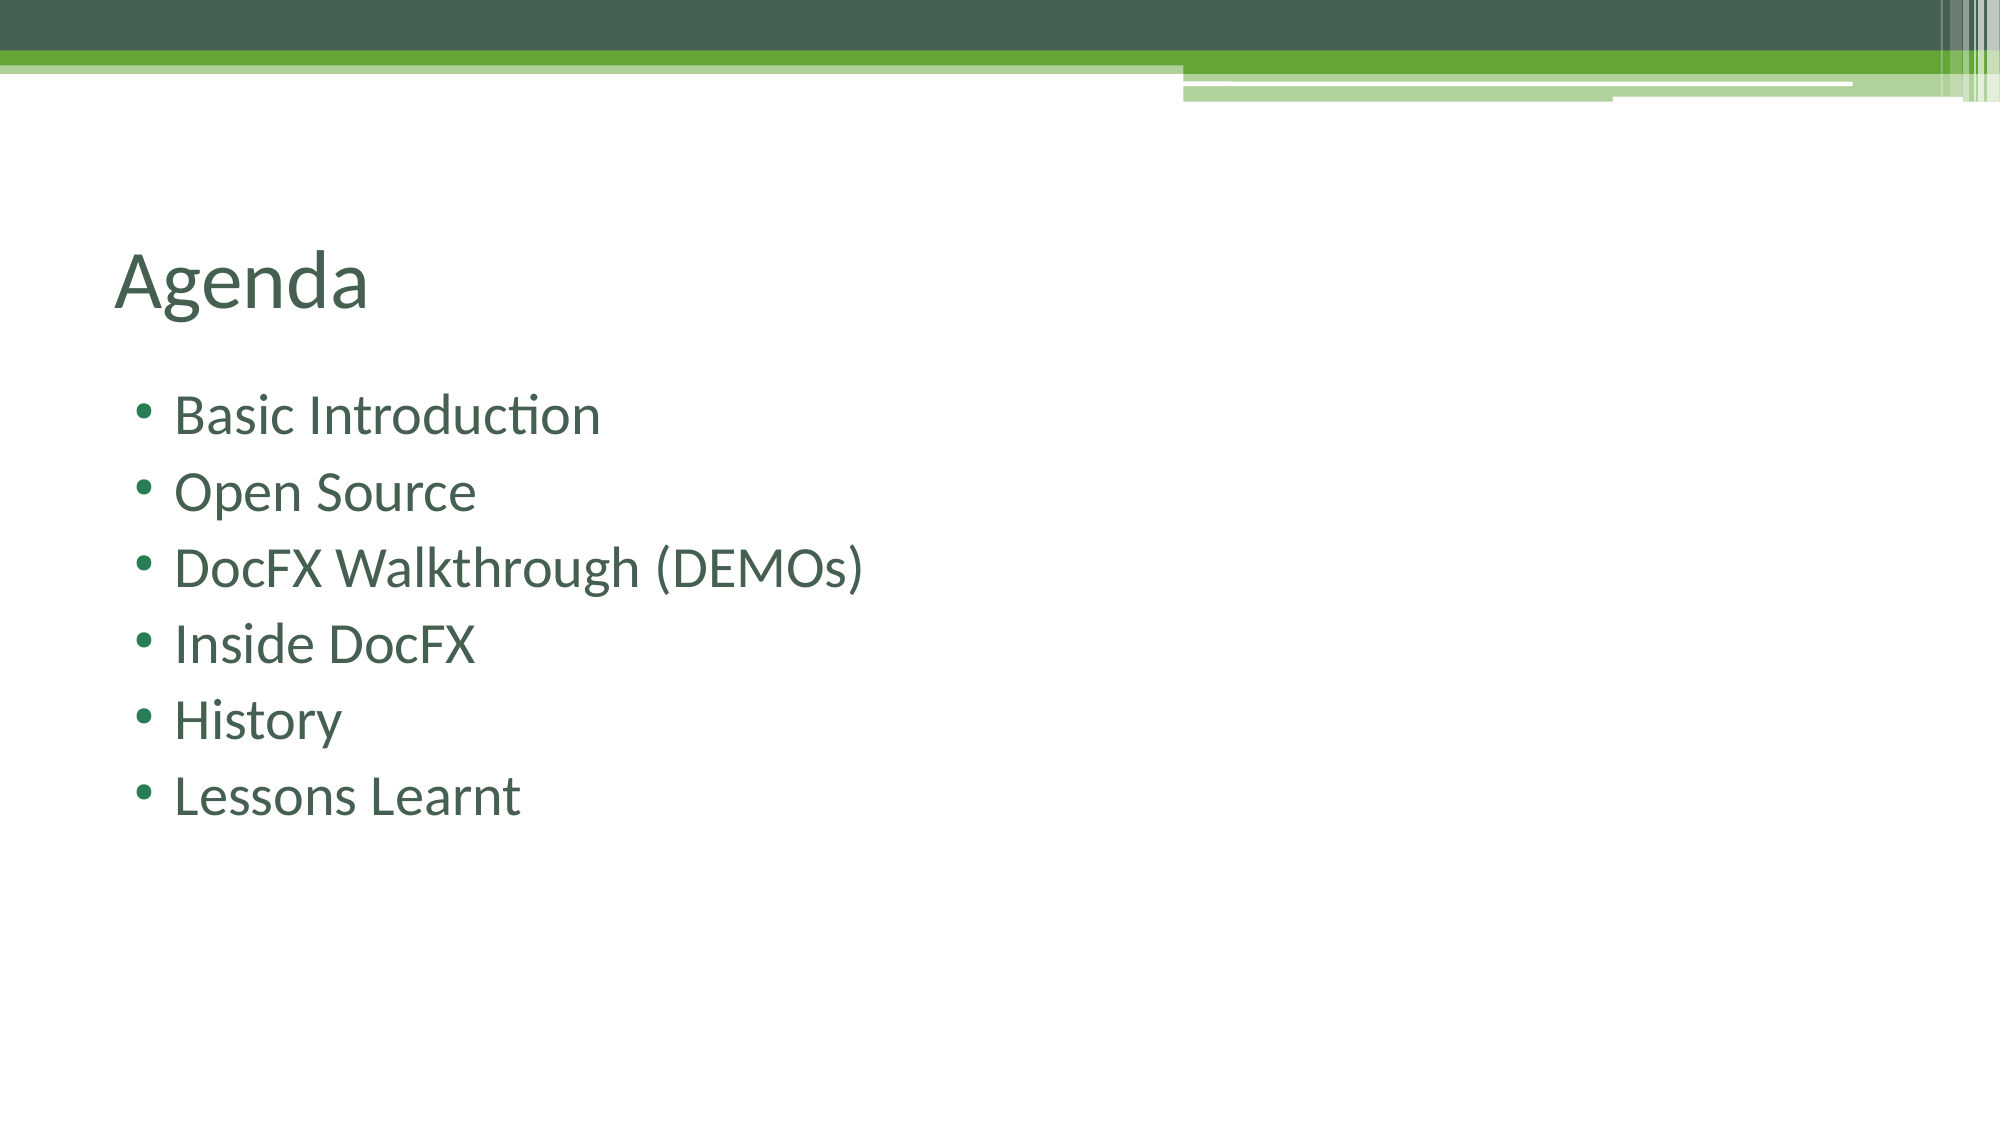

# Agenda
Basic Introduction
Open Source
DocFX Walkthrough (DEMOs)
Inside DocFX
History
Lessons Learnt